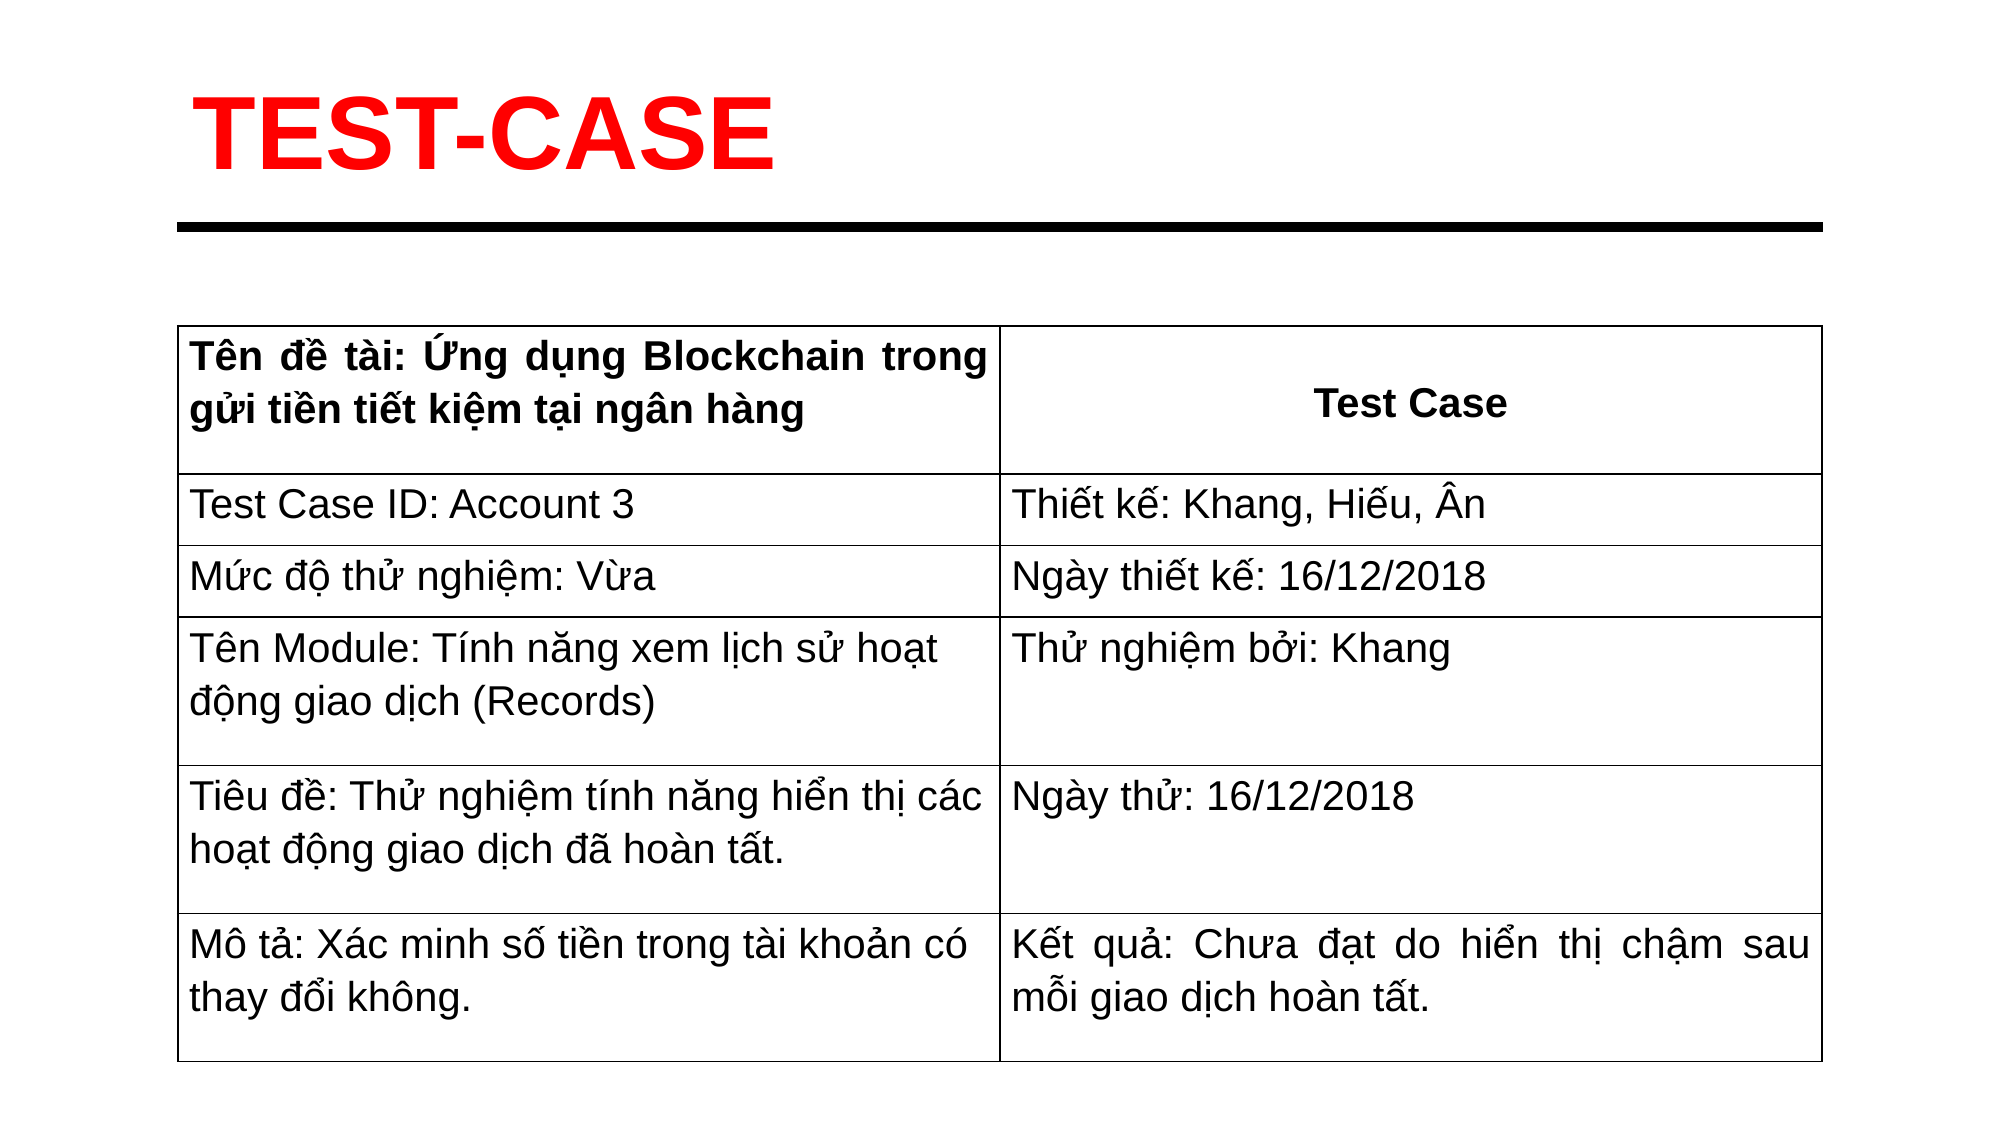

TEST-CASE

| Tên đề tài: Ứng dụng Blockchain trong gửi tiền tiết kiệm tại ngân hàng | Test Case |
| --- | --- |
| Test Case ID: Account 3 | Thiết kế: Khang, Hiếu, Ân |
| Mức độ thử nghiệm: Vừa | Ngày thiết kế: 16/12/2018 |
| Tên Module: Tính năng xem lịch sử hoạt động giao dịch (Records) | Thử nghiệm bởi: Khang |
| Tiêu đề: Thử nghiệm tính năng hiển thị các hoạt động giao dịch đã hoàn tất. | Ngày thử: 16/12/2018 |
| Mô tả: Xác minh số tiền trong tài khoản có thay đổi không. | Kết quả: Chưa đạt do hiển thị chậm sau mỗi giao dịch hoàn tất. |